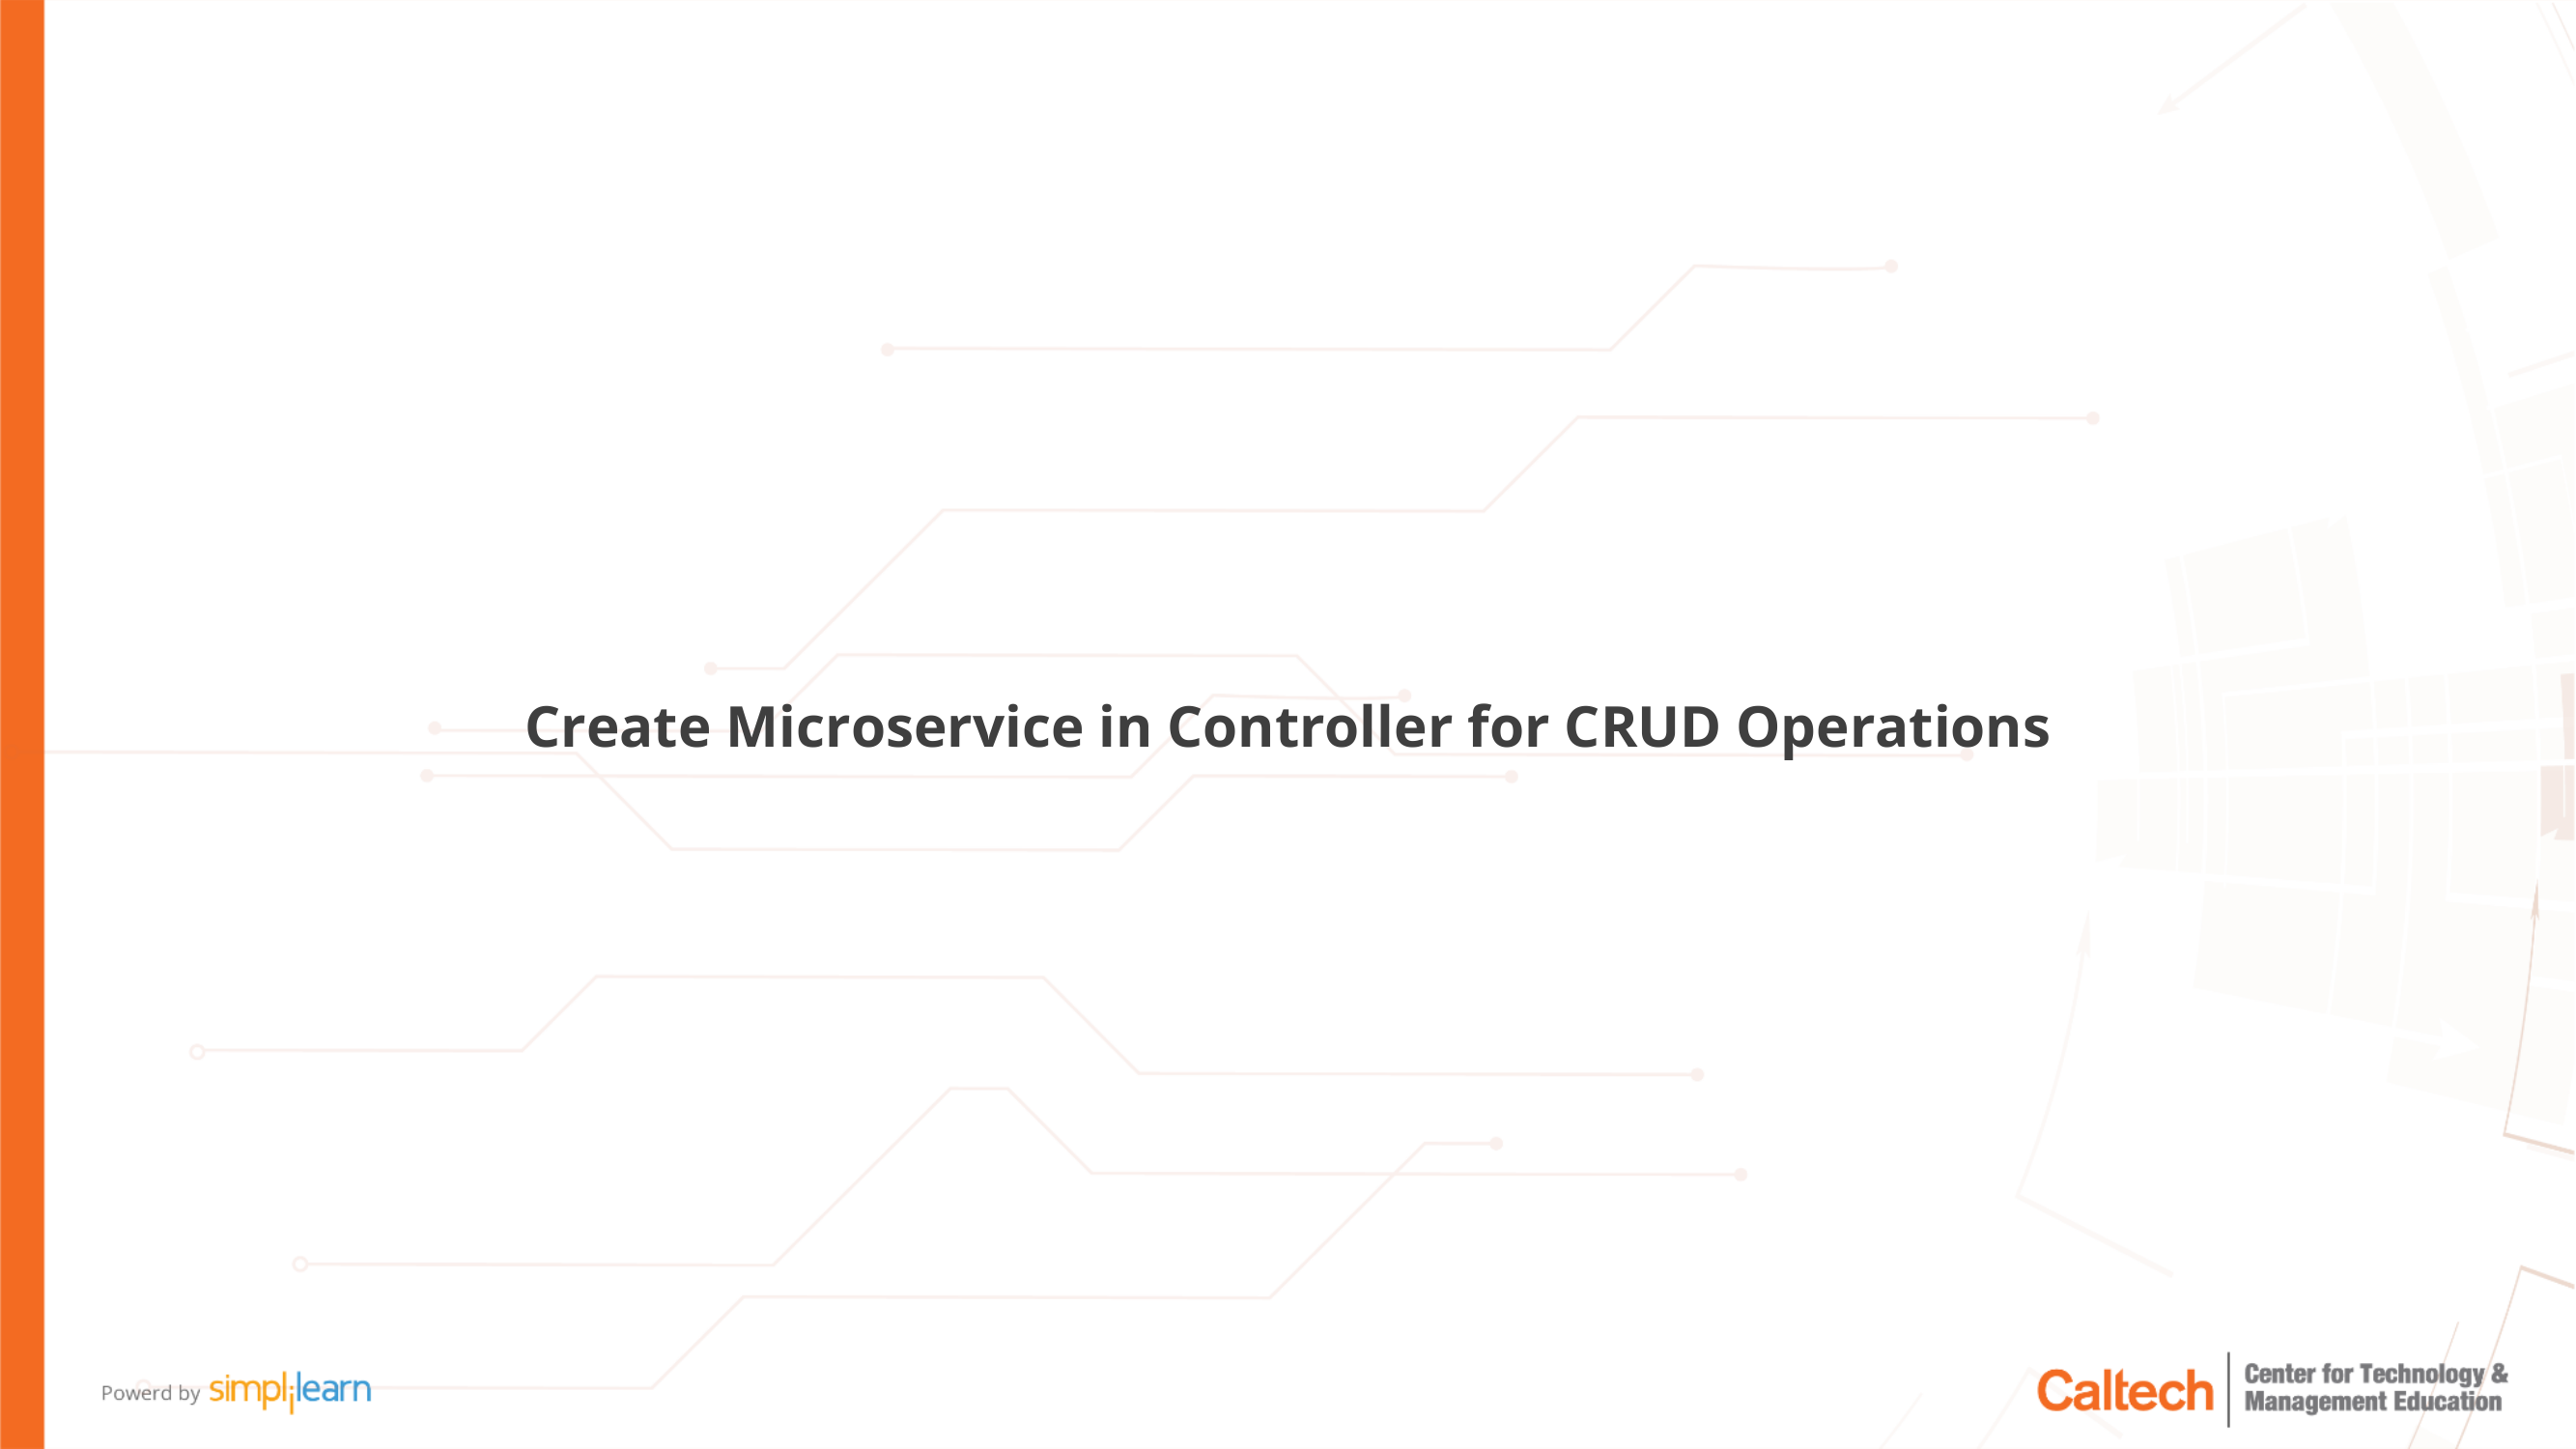

Create Microservice in Controller for CRUD Operations